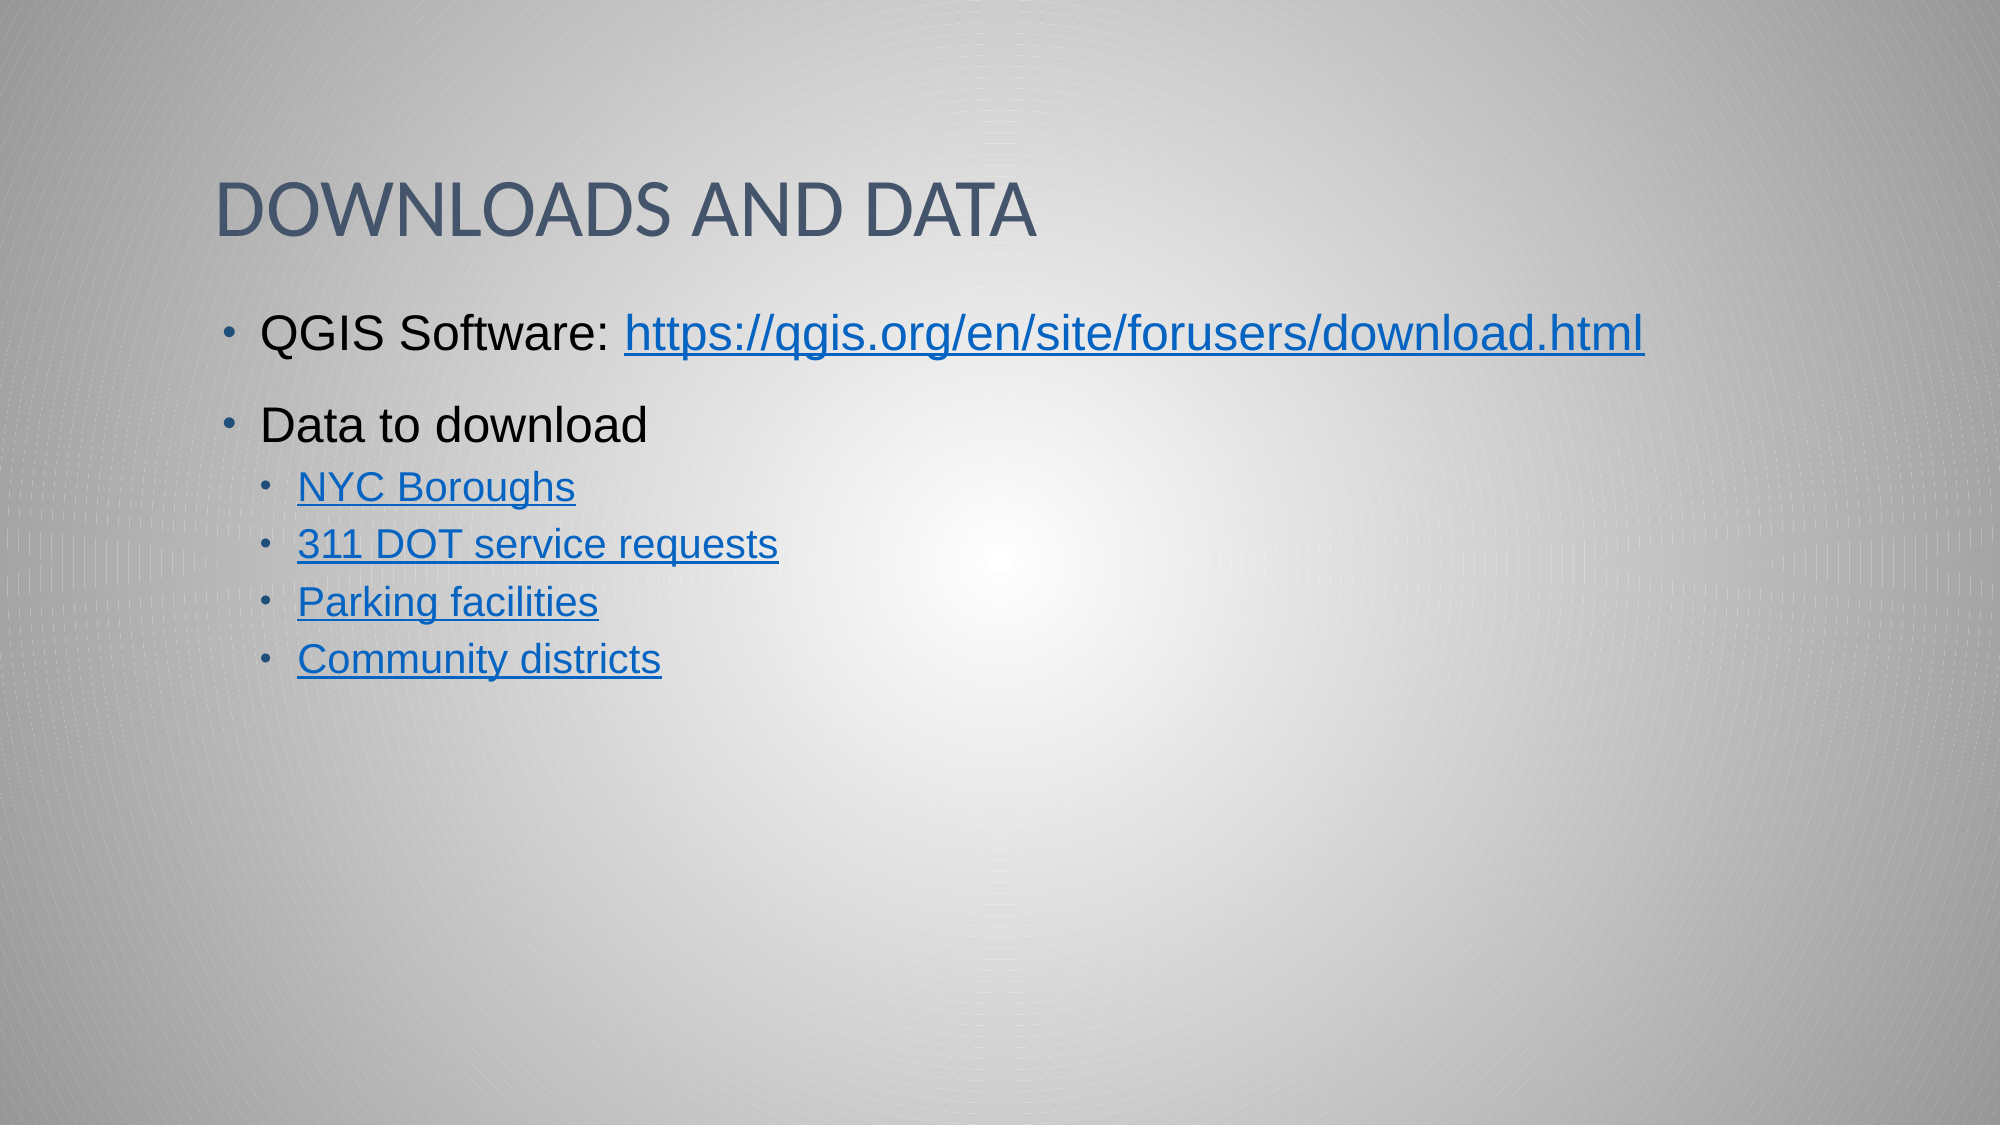

# Downloads and data
QGIS Software: https://qgis.org/en/site/forusers/download.html
Data to download
NYC Boroughs
311 DOT service requests
Parking facilities
Community districts